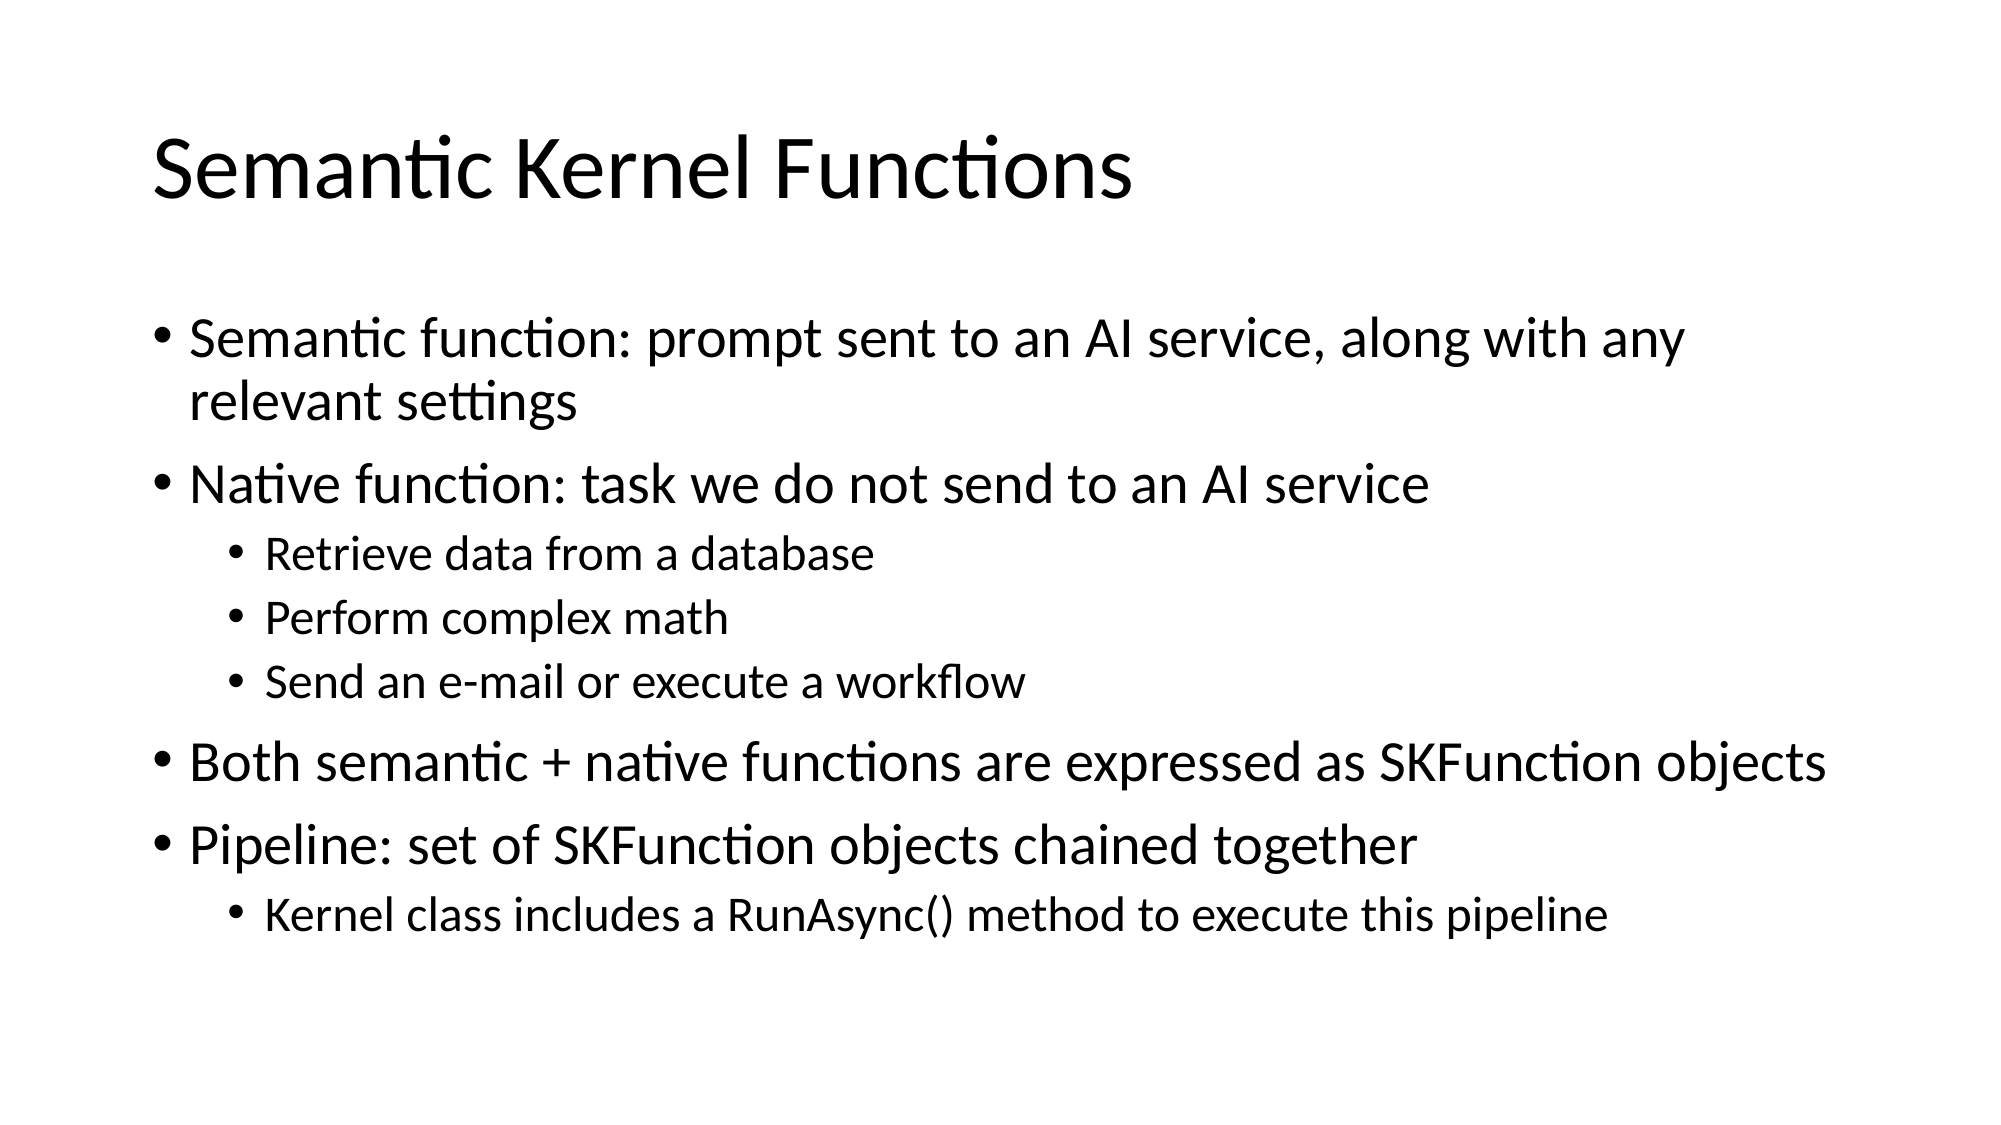

# Semantic Kernel Functions
Semantic function: prompt sent to an AI service, along with any relevant settings
Native function: task we do not send to an AI service
Retrieve data from a database
Perform complex math
Send an e-mail or execute a workflow
Both semantic + native functions are expressed as SKFunction objects
Pipeline: set of SKFunction objects chained together
Kernel class includes a RunAsync() method to execute this pipeline